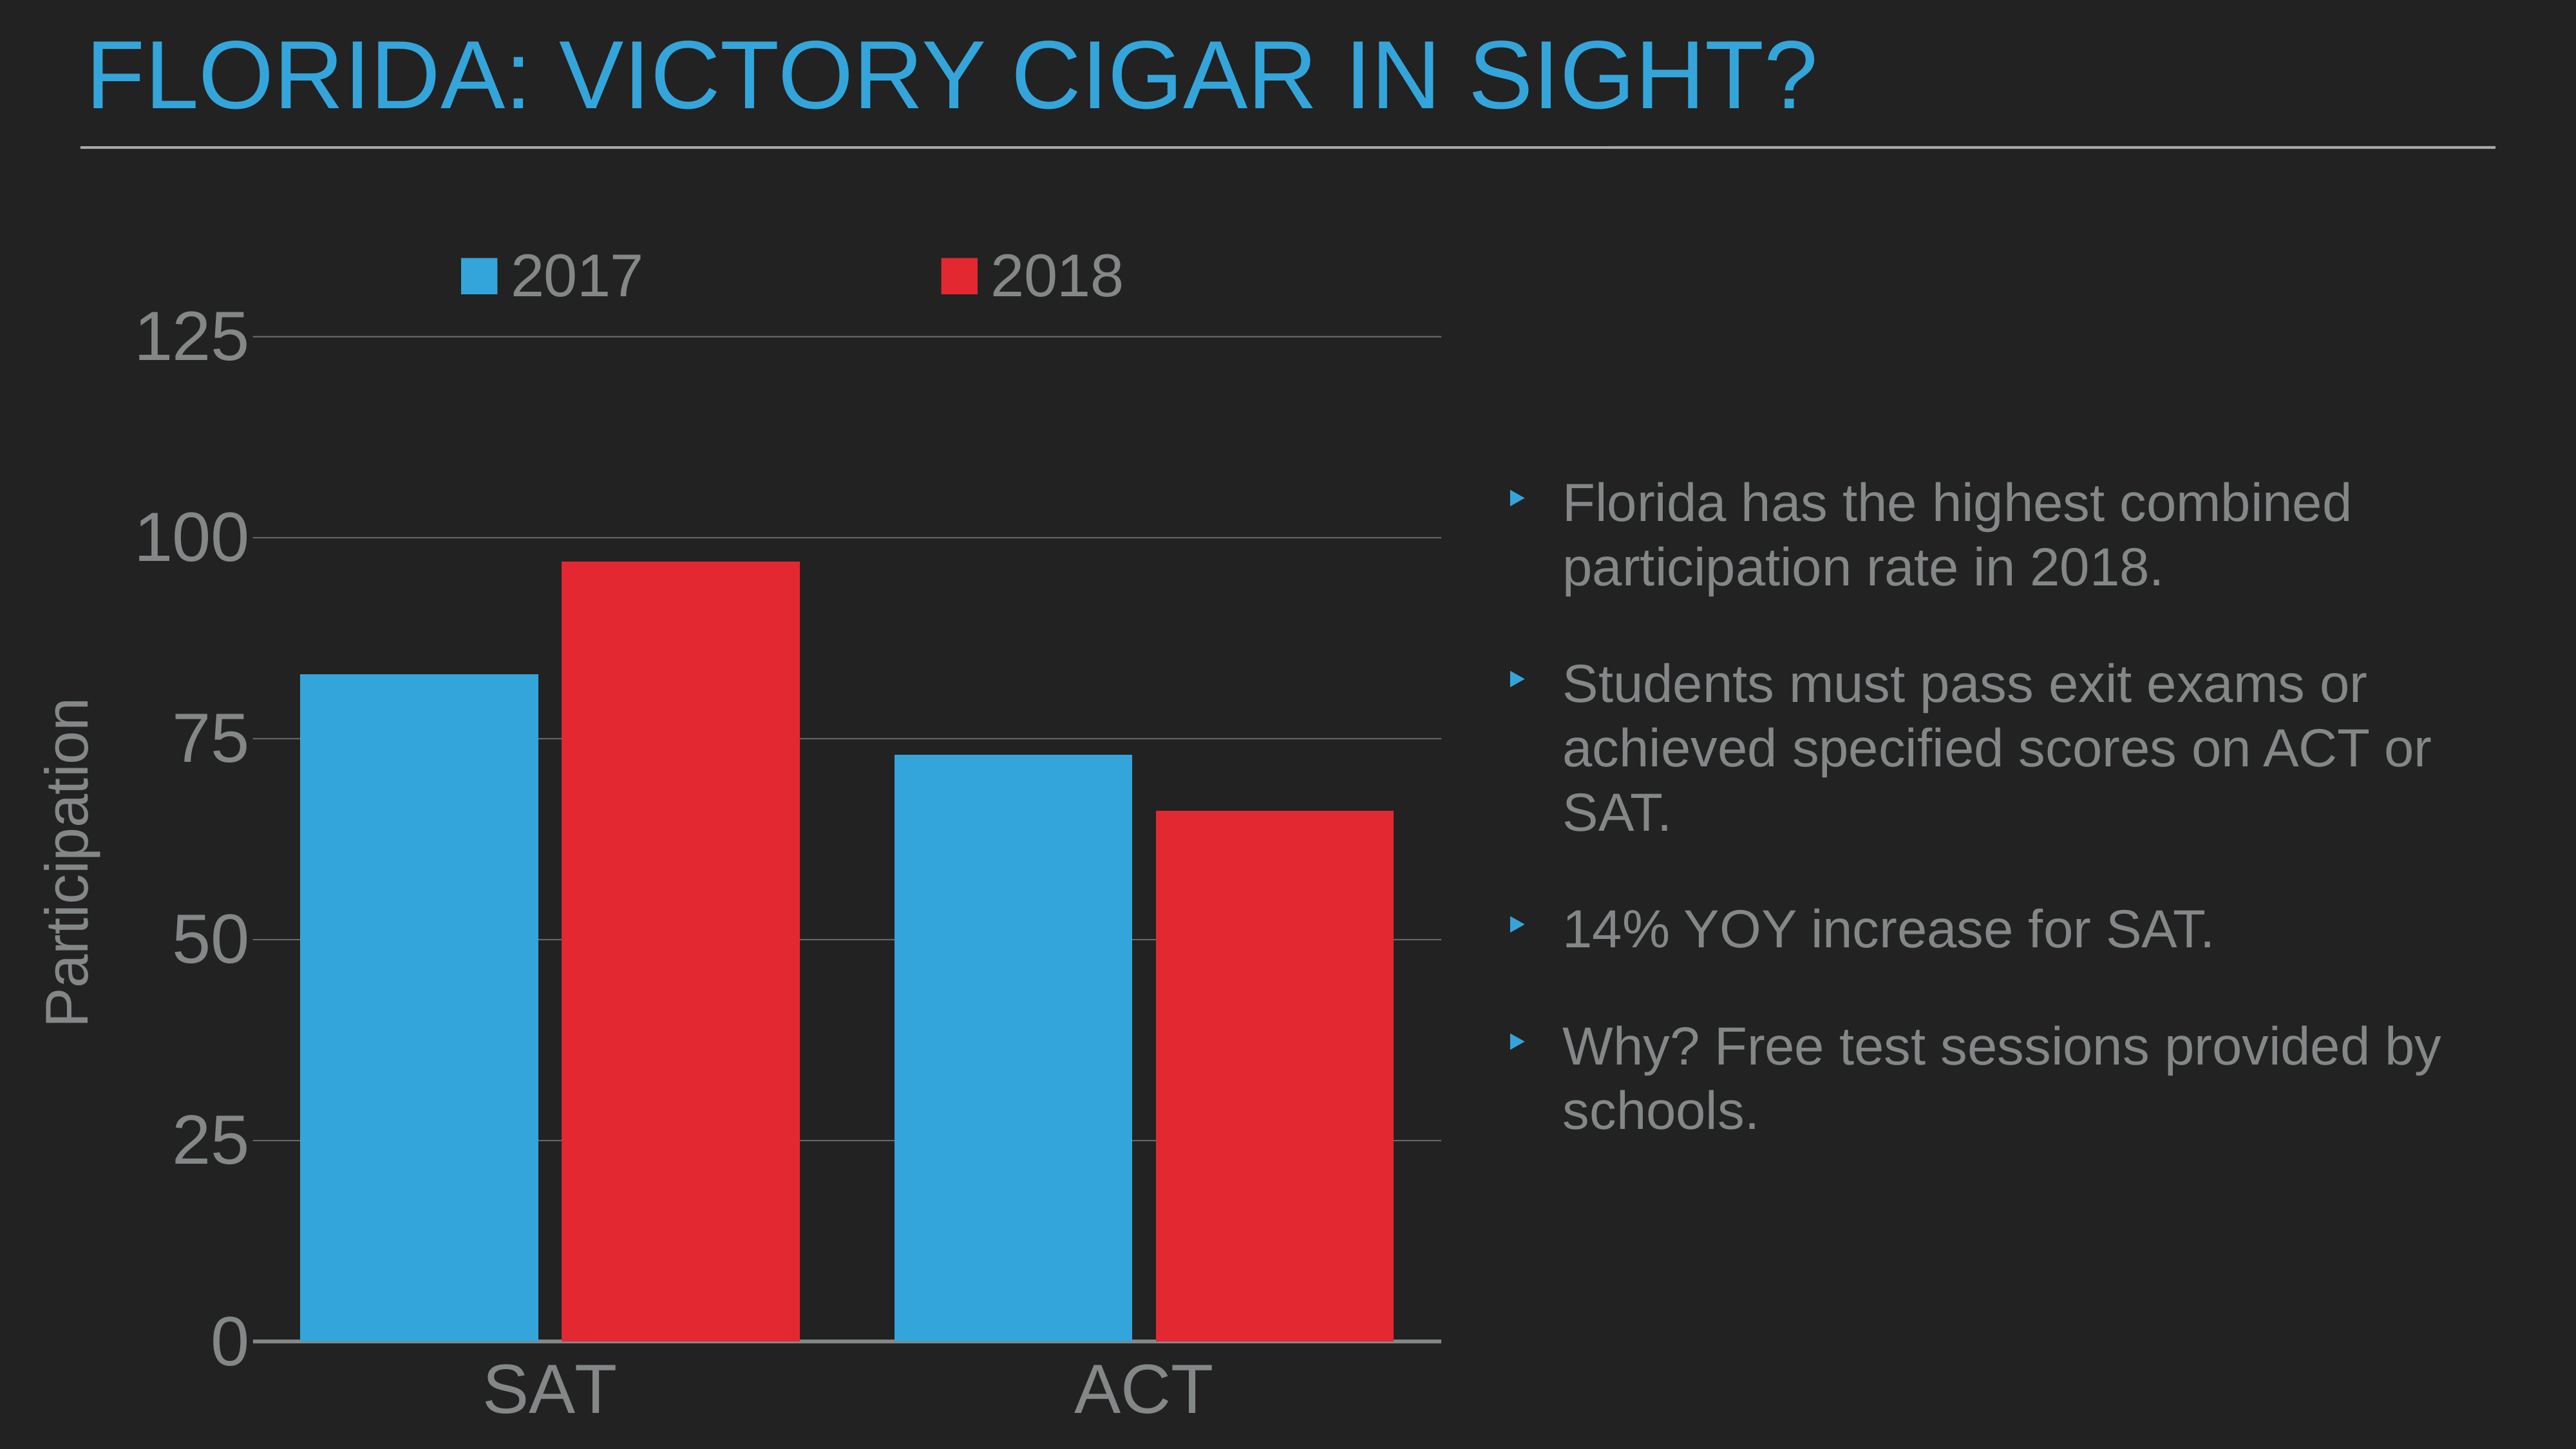

# Florida: victory cigar in sight?

### Chart

| Category | 2017 | 2018 |
|---|---|---|
| SAT | 83.0 | 97.0 |
| ACT | 73.0 | 66.0 |
Florida has the highest combined participation rate in 2018.
Students must pass exit exams or achieved specified scores on ACT or SAT.
14% YOY increase for SAT.
Why? Free test sessions provided by schools.